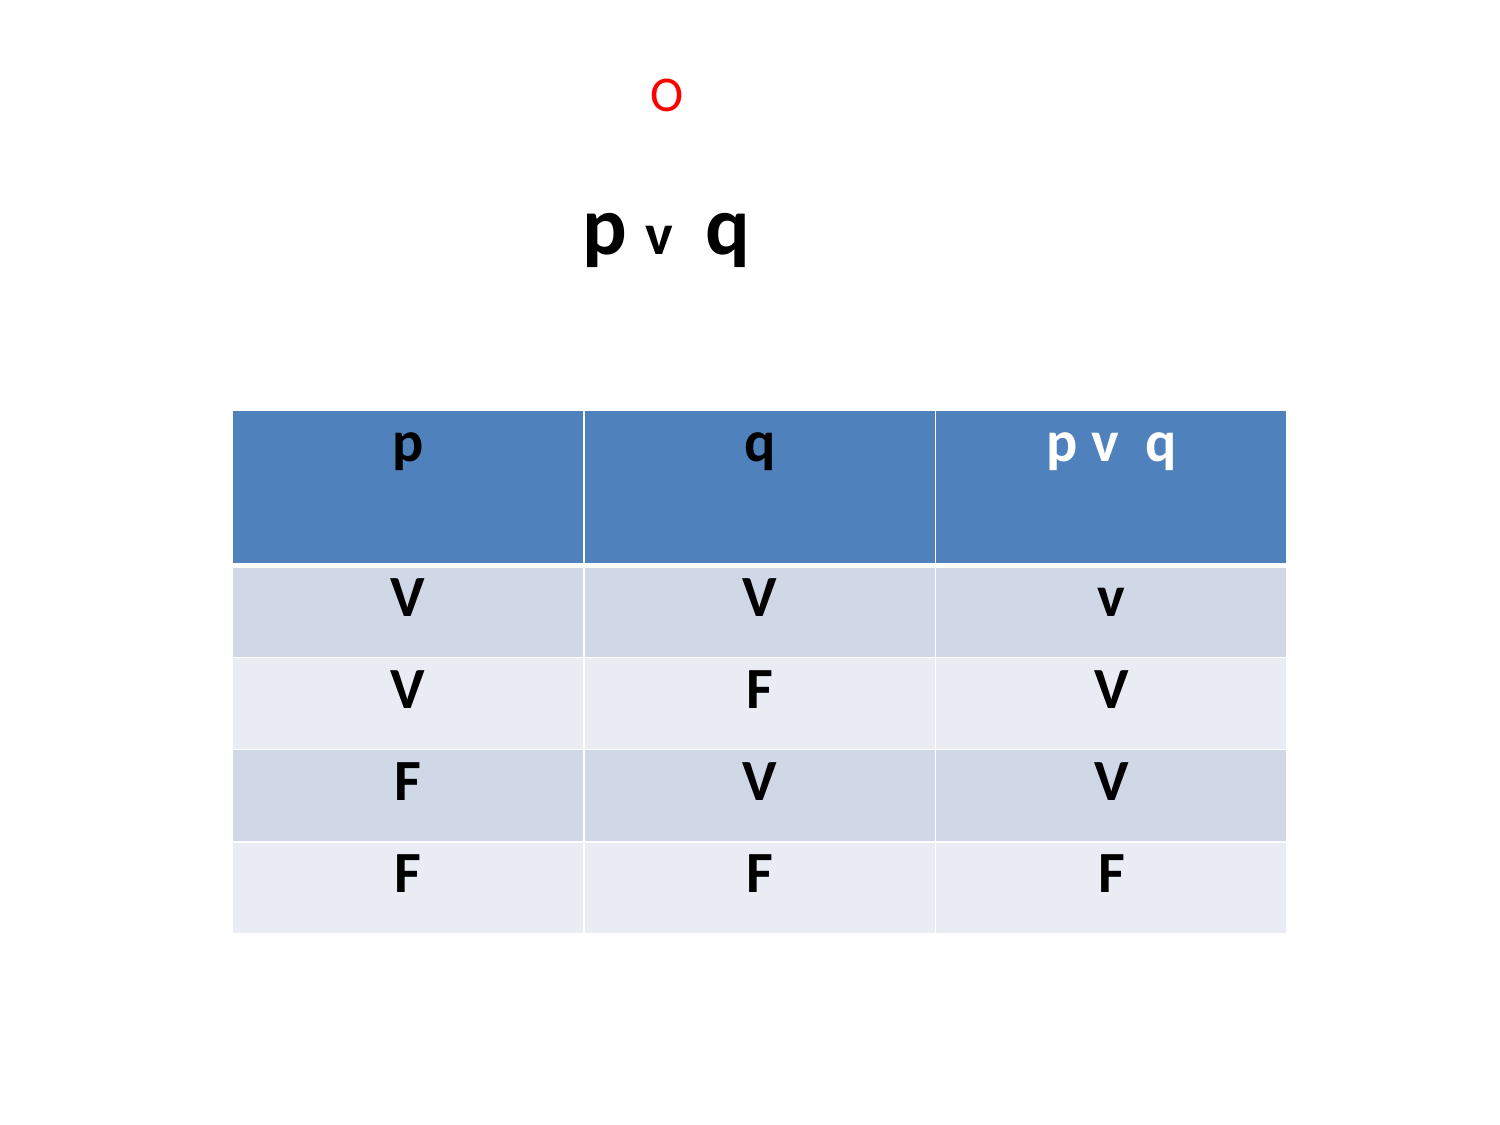

O
p v  q
| p | q | p v q |
| --- | --- | --- |
| V | V | v |
| V | F | V |
| F | V | V |
| F | F | F |